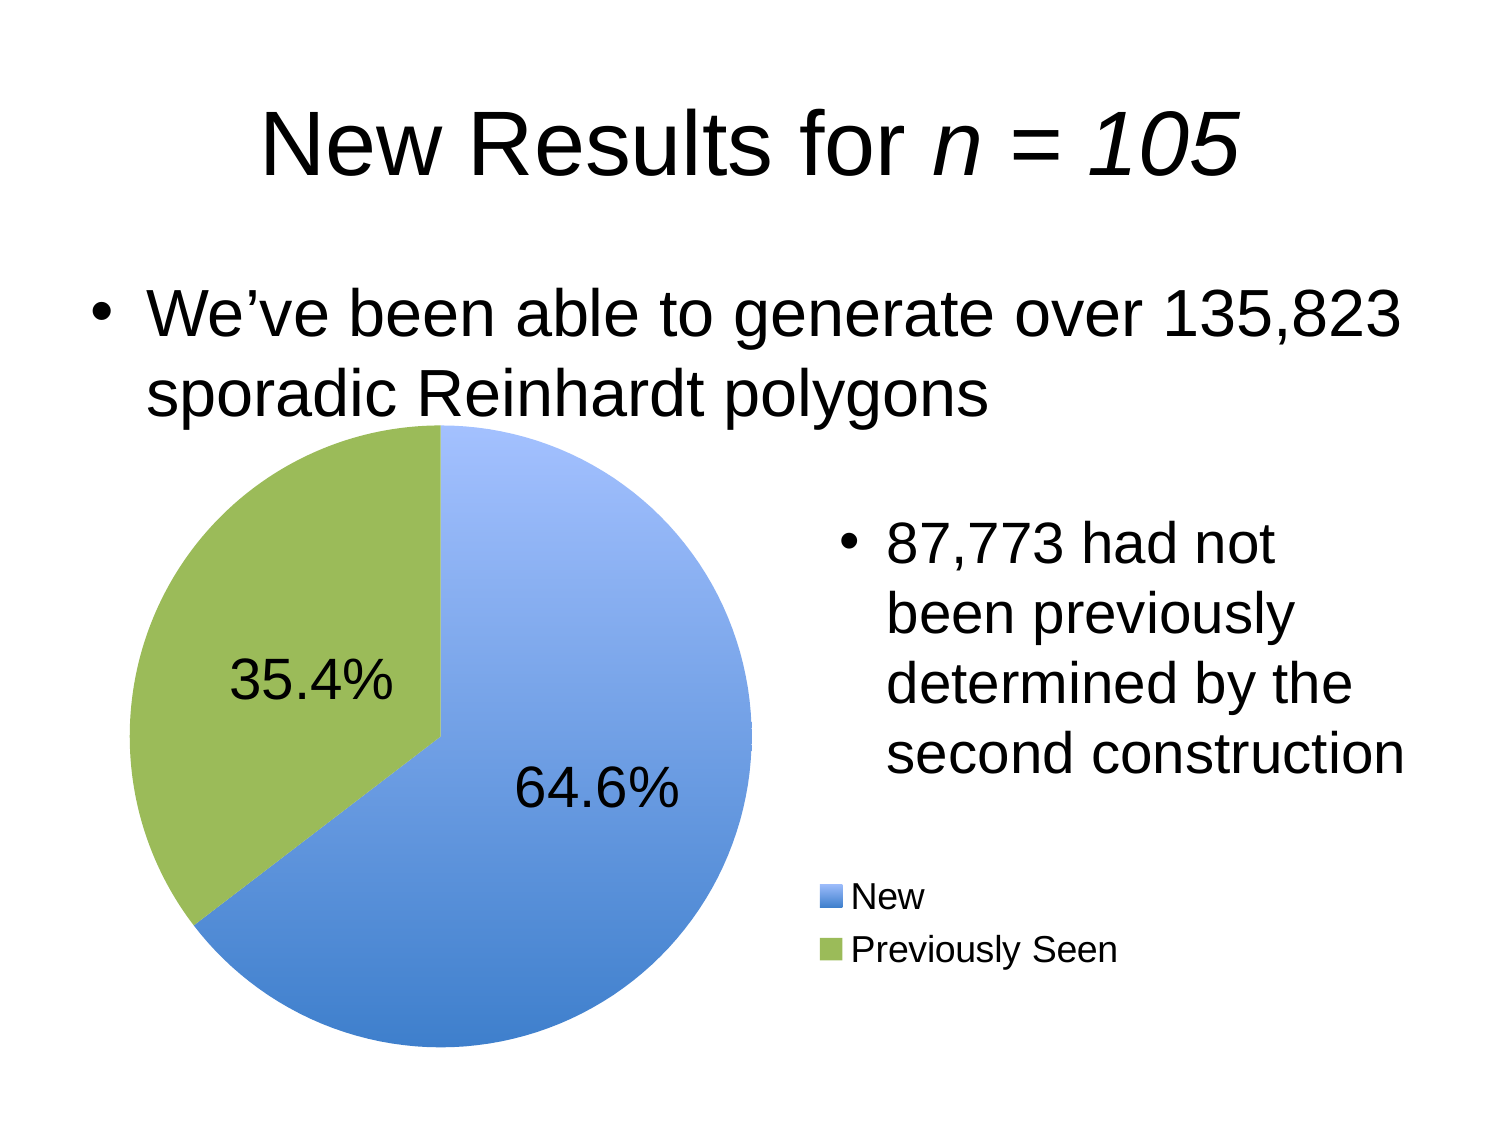

# New Results for n = 105
We’ve been able to generate over 135,823 sporadic Reinhardt polygons

### Chart

| Category | Polygons |
|---|---|
| New | 0.646 |
| Previously Seen | 0.354 |
87,773 had not been previously determined by the second construction
35.4%
64.6%